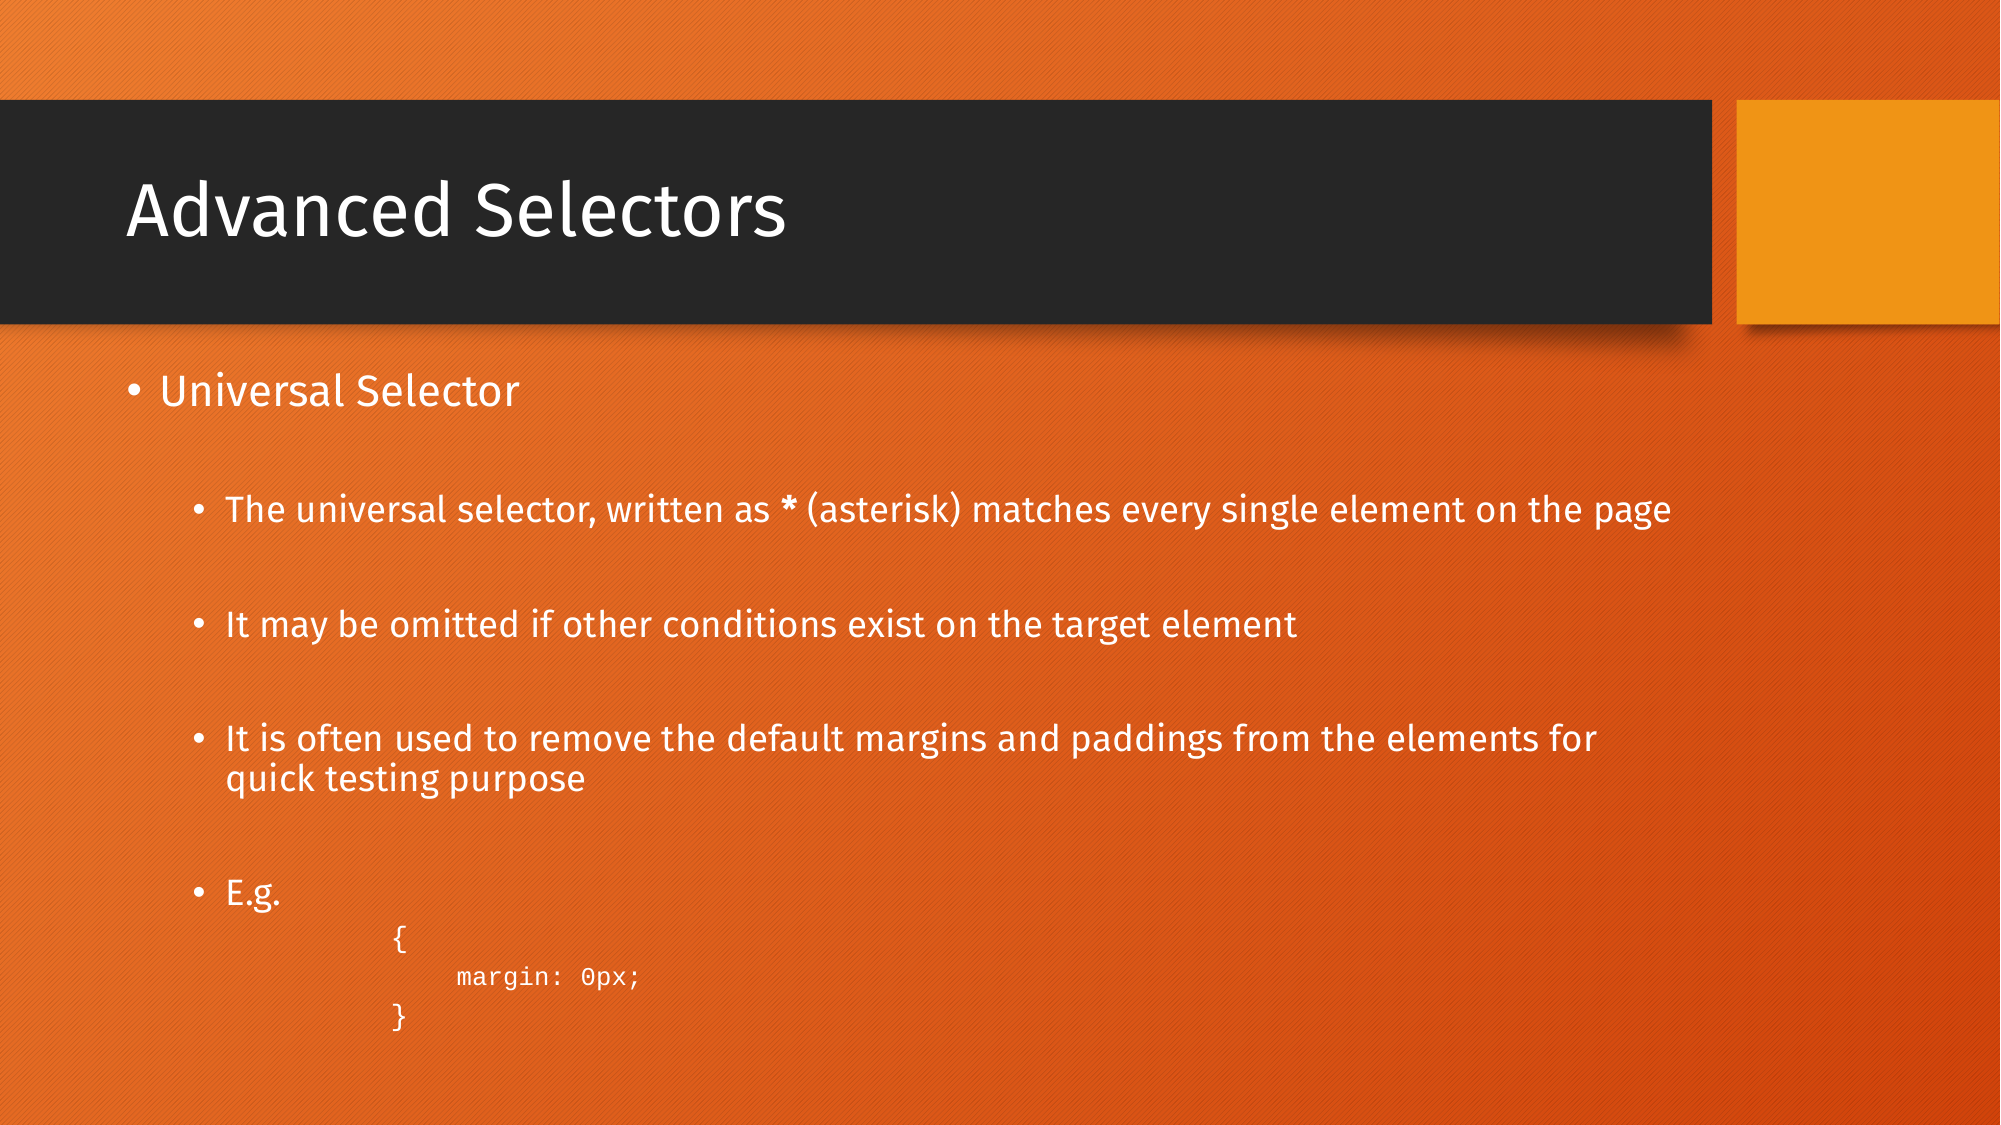

# Advanced Selectors
Universal Selector

The universal selector, written as * (asterisk) matches every single element on the page

It may be omitted if other conditions exist on the target element

It is often used to remove the default margins and paddings from the elements for quick testing purpose

E.g.
{
margin: 0px;
}